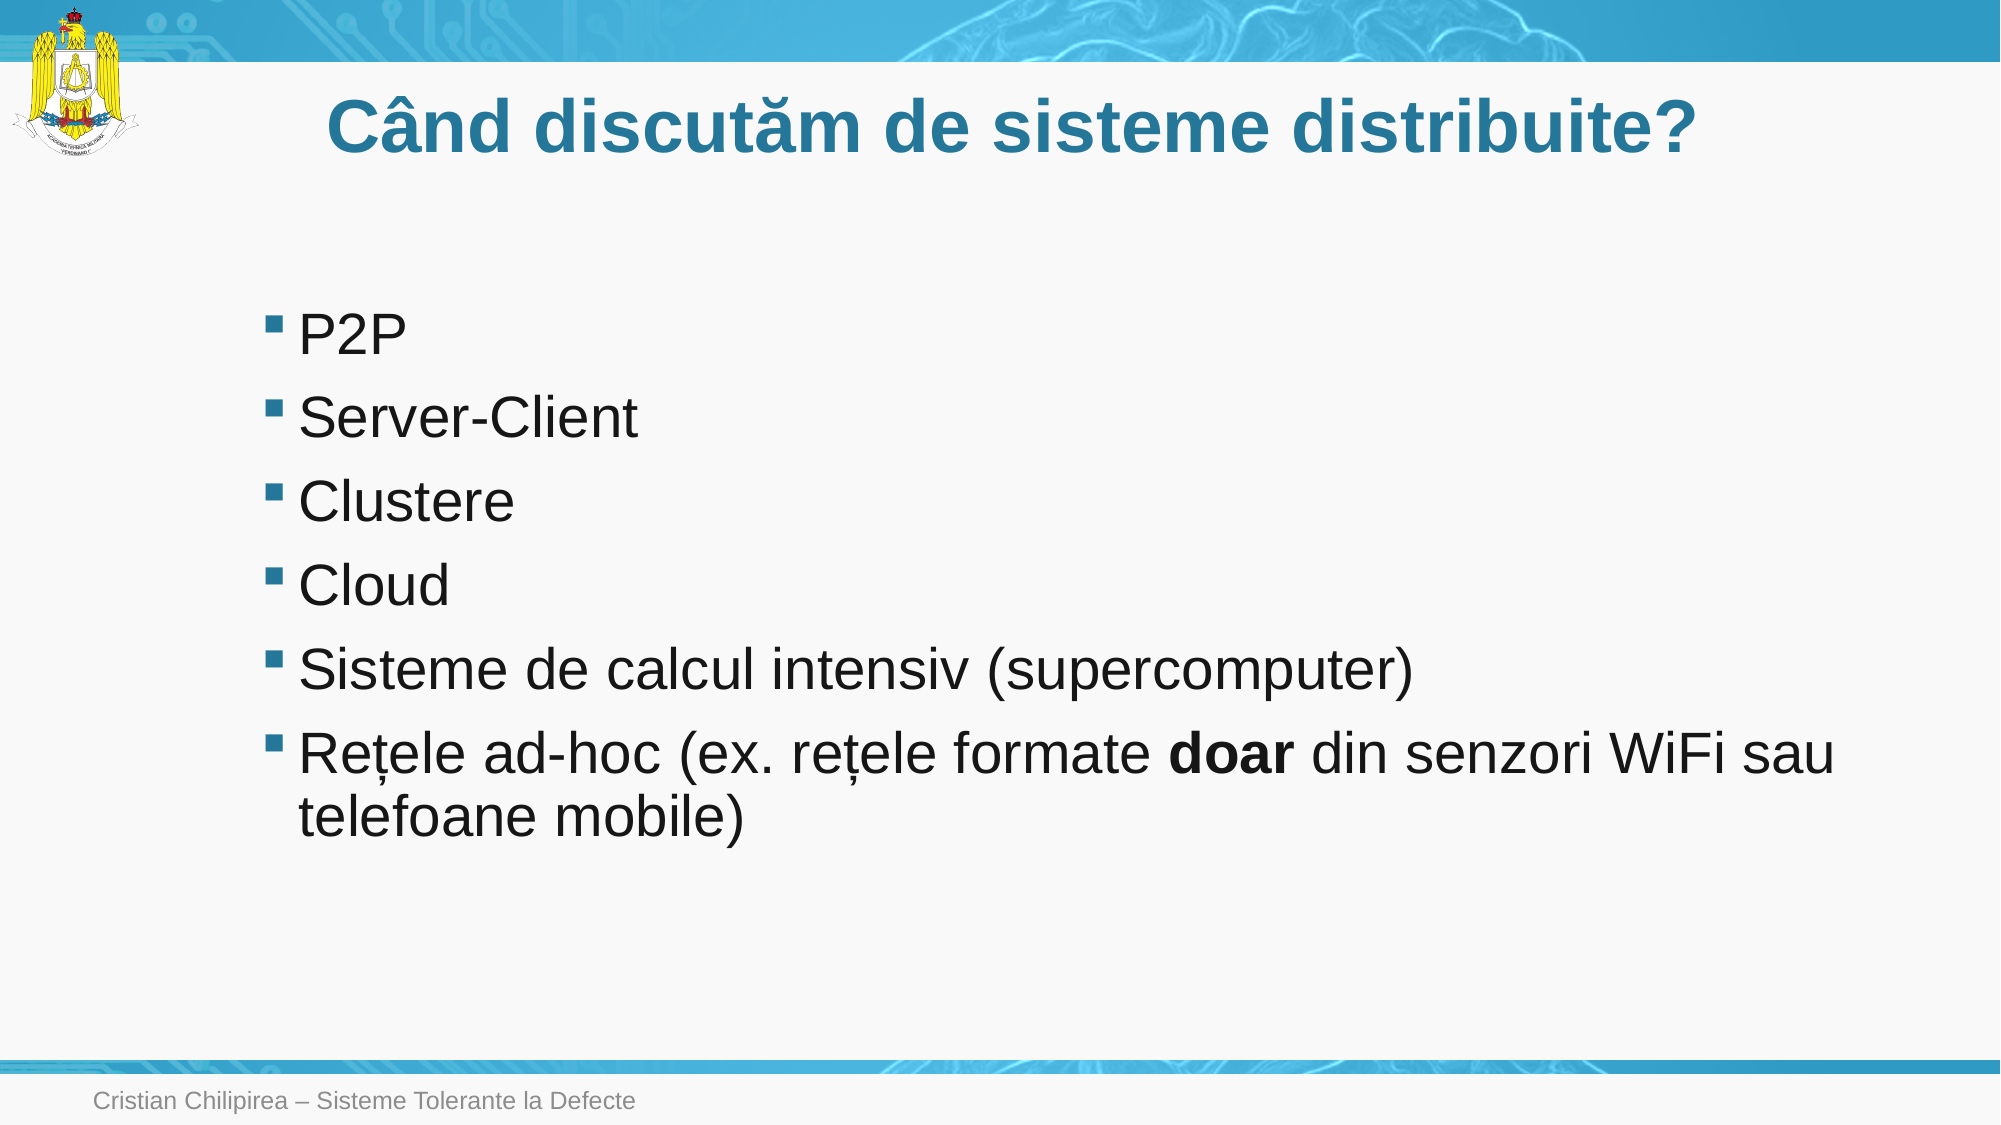

# Când discutăm de sisteme distribuite?
P2P
Server-Client
Clustere
Cloud
Sisteme de calcul intensiv (supercomputer)
Rețele ad-hoc (ex. rețele formate doar din senzori WiFi sau telefoane mobile)
Cristian Chilipirea – Sisteme Tolerante la Defecte